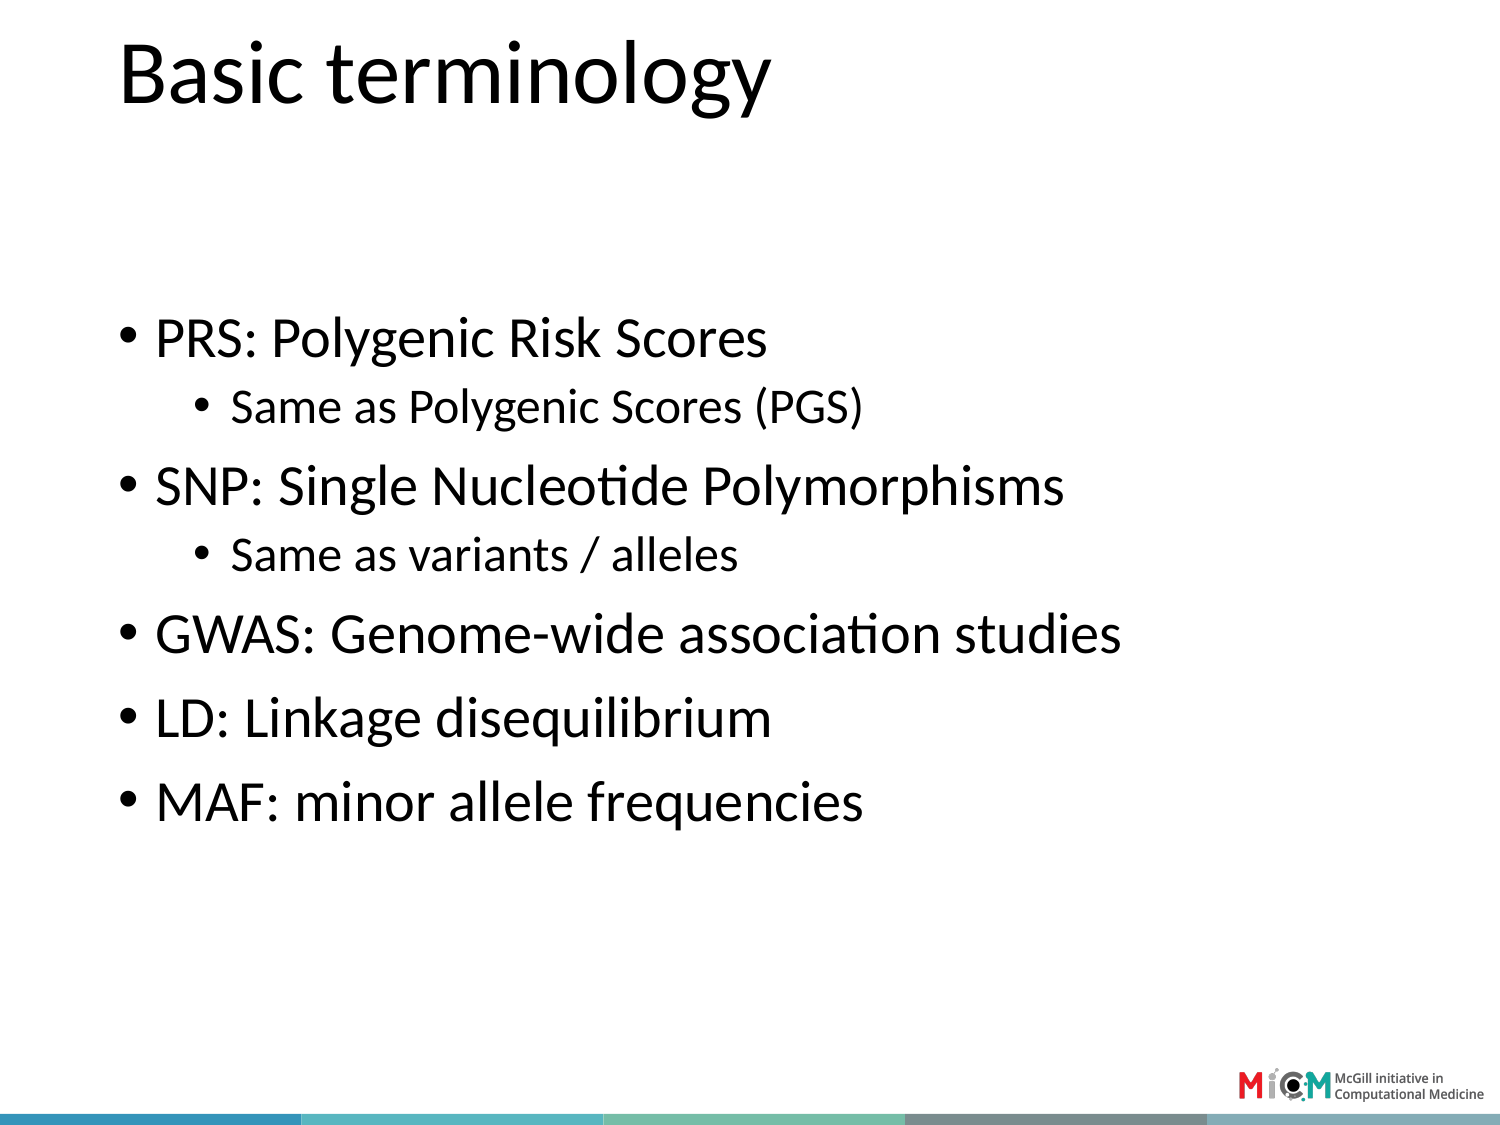

# Basic terminology
PRS: Polygenic Risk Scores
Same as Polygenic Scores (PGS)
SNP: Single Nucleotide Polymorphisms
Same as variants / alleles
GWAS: Genome-wide association studies
LD: Linkage disequilibrium
MAF: minor allele frequencies